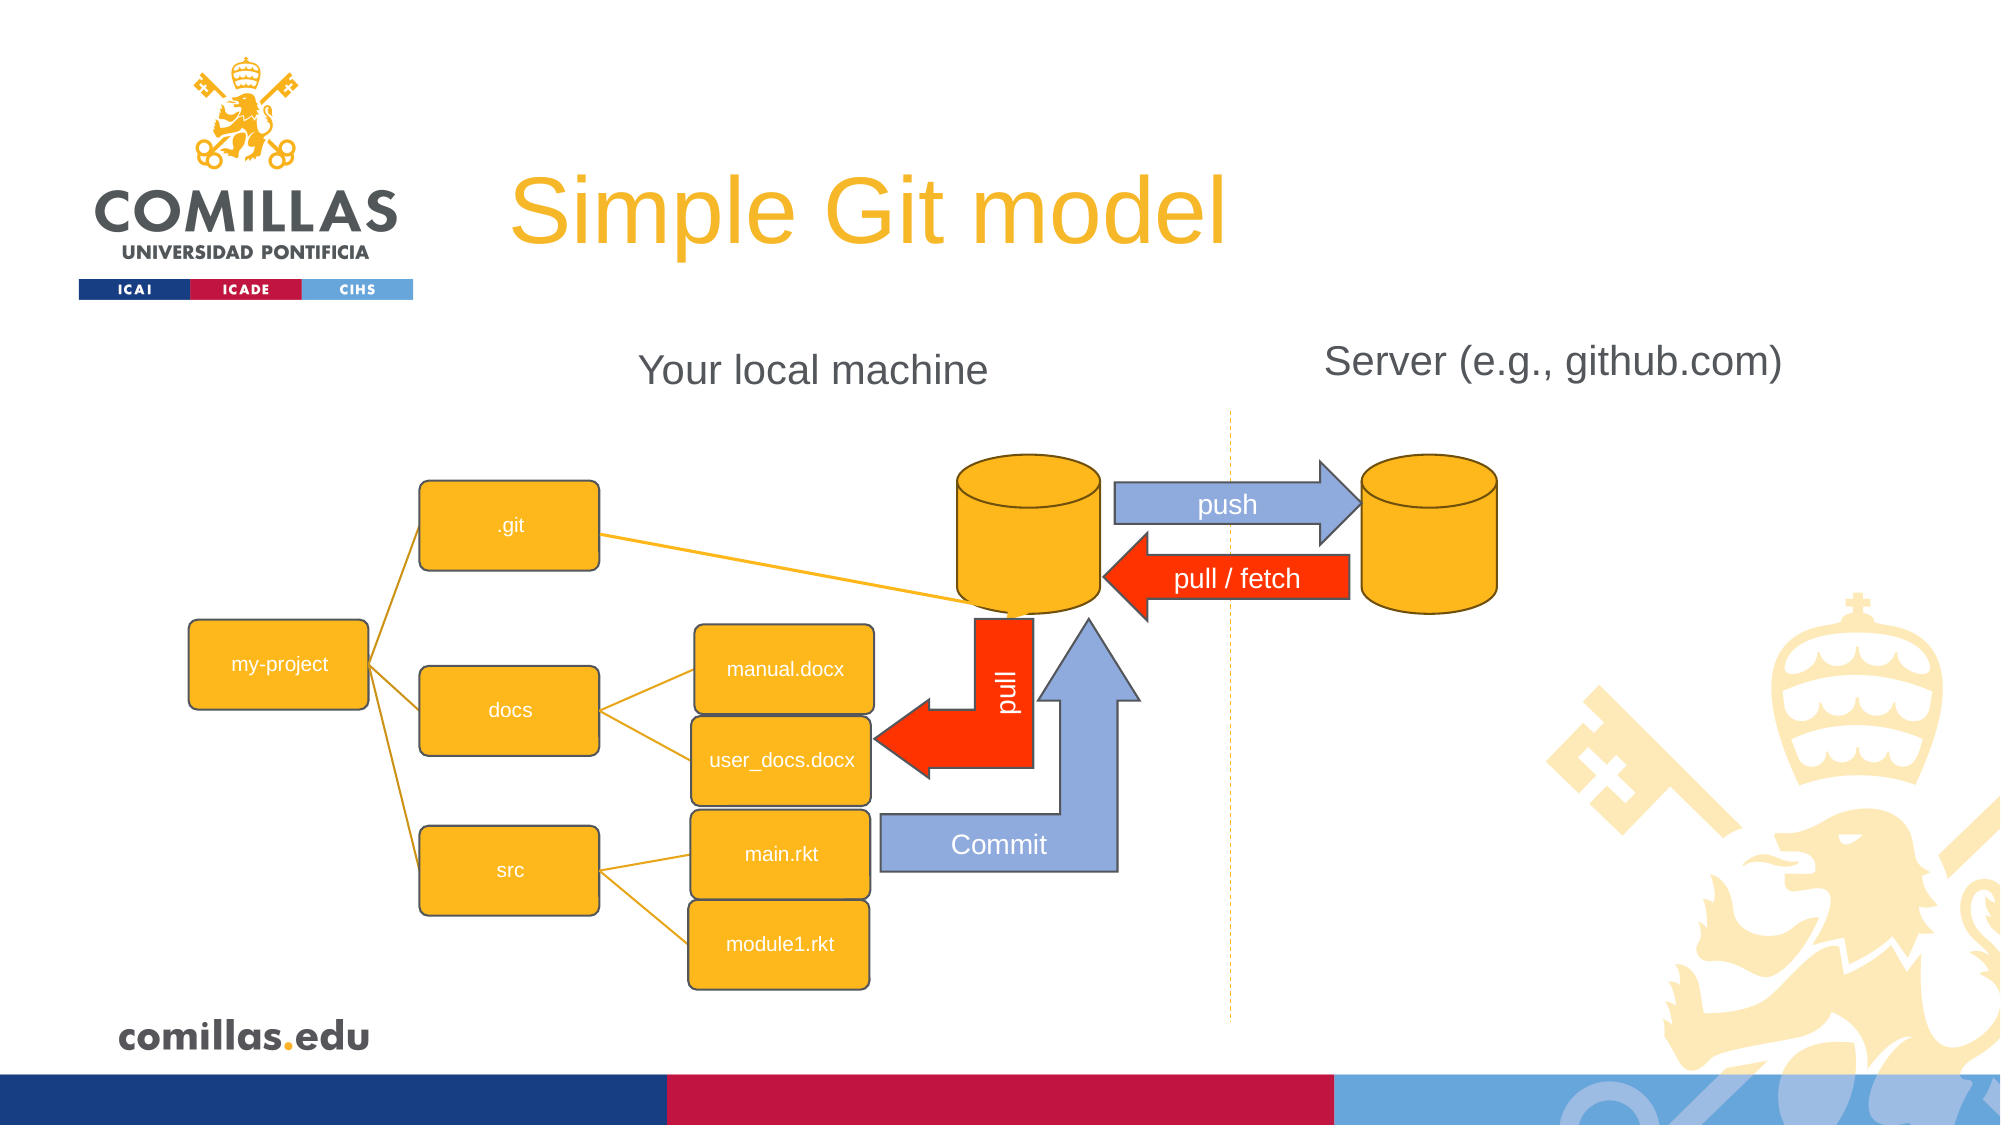

# Simple Git model
Server (e.g., github.com)
Your local machine

push
my-project

.git

docs

manual.docx

user_docs.docx

src

main.rkt

module1.rkt
pull / fetch
Commit
pull